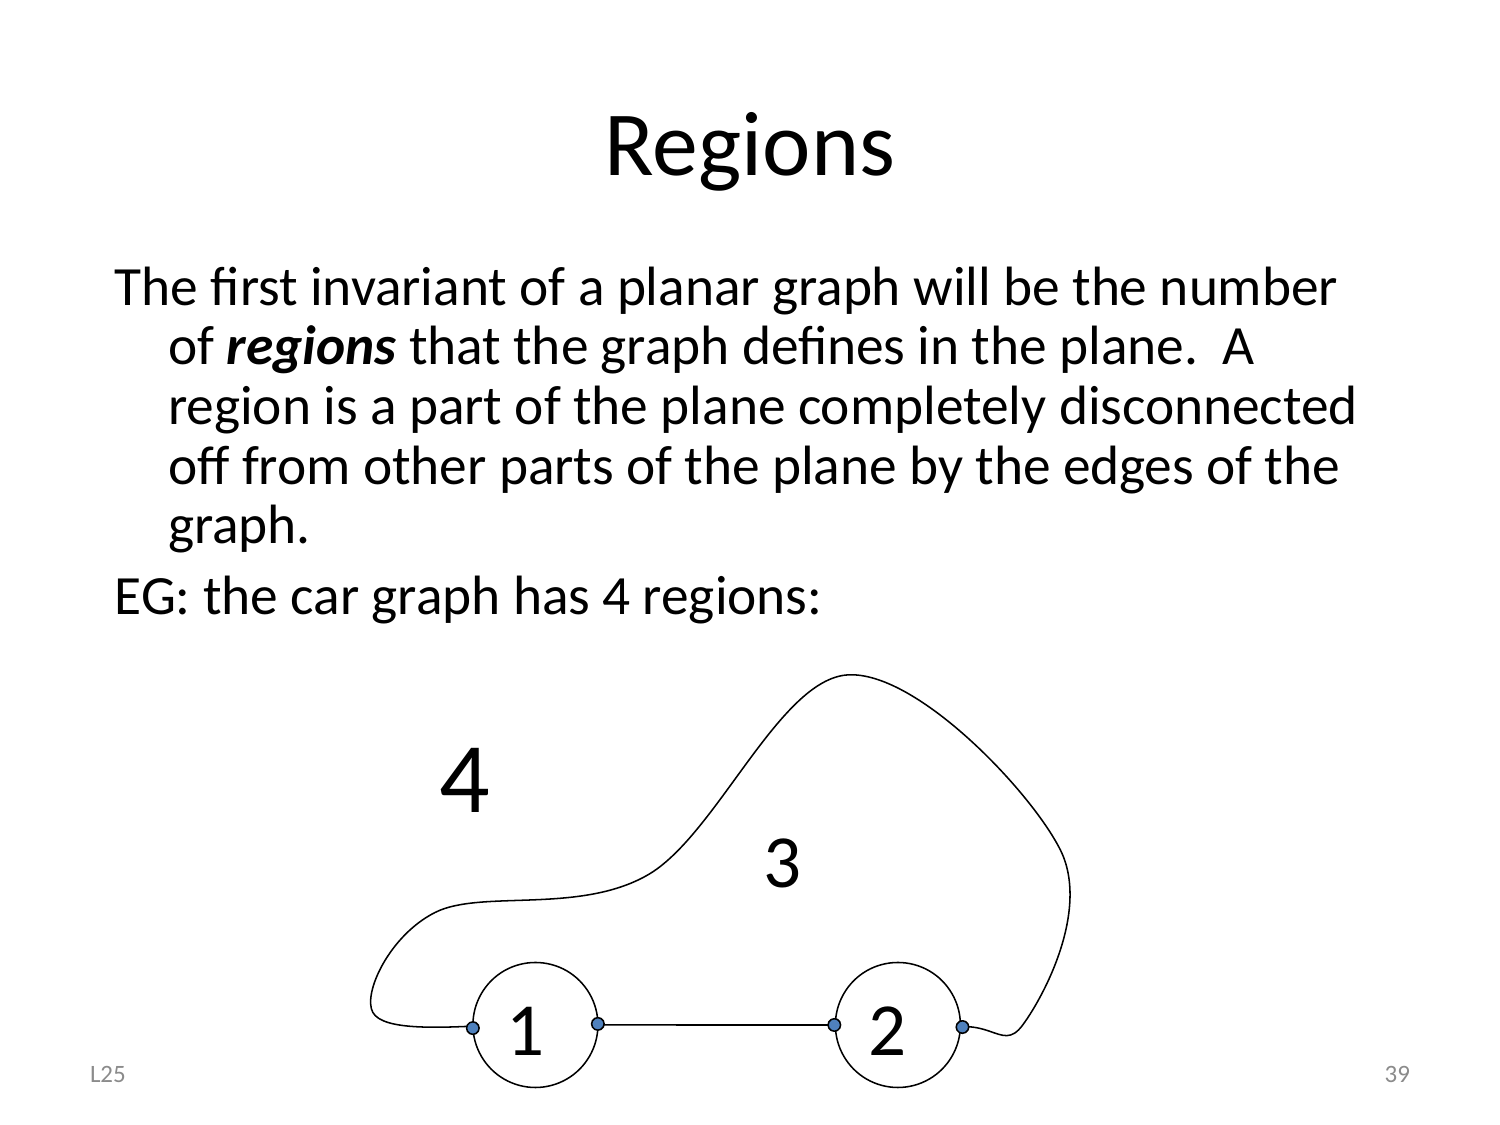

# Regions
The first invariant of a planar graph will be the number of regions that the graph defines in the plane.  A region is a part of the plane completely disconnected off from other parts of the plane by the edges of the graph.
EG: the car graph has 4 regions:

4
3
1
2

L25
39